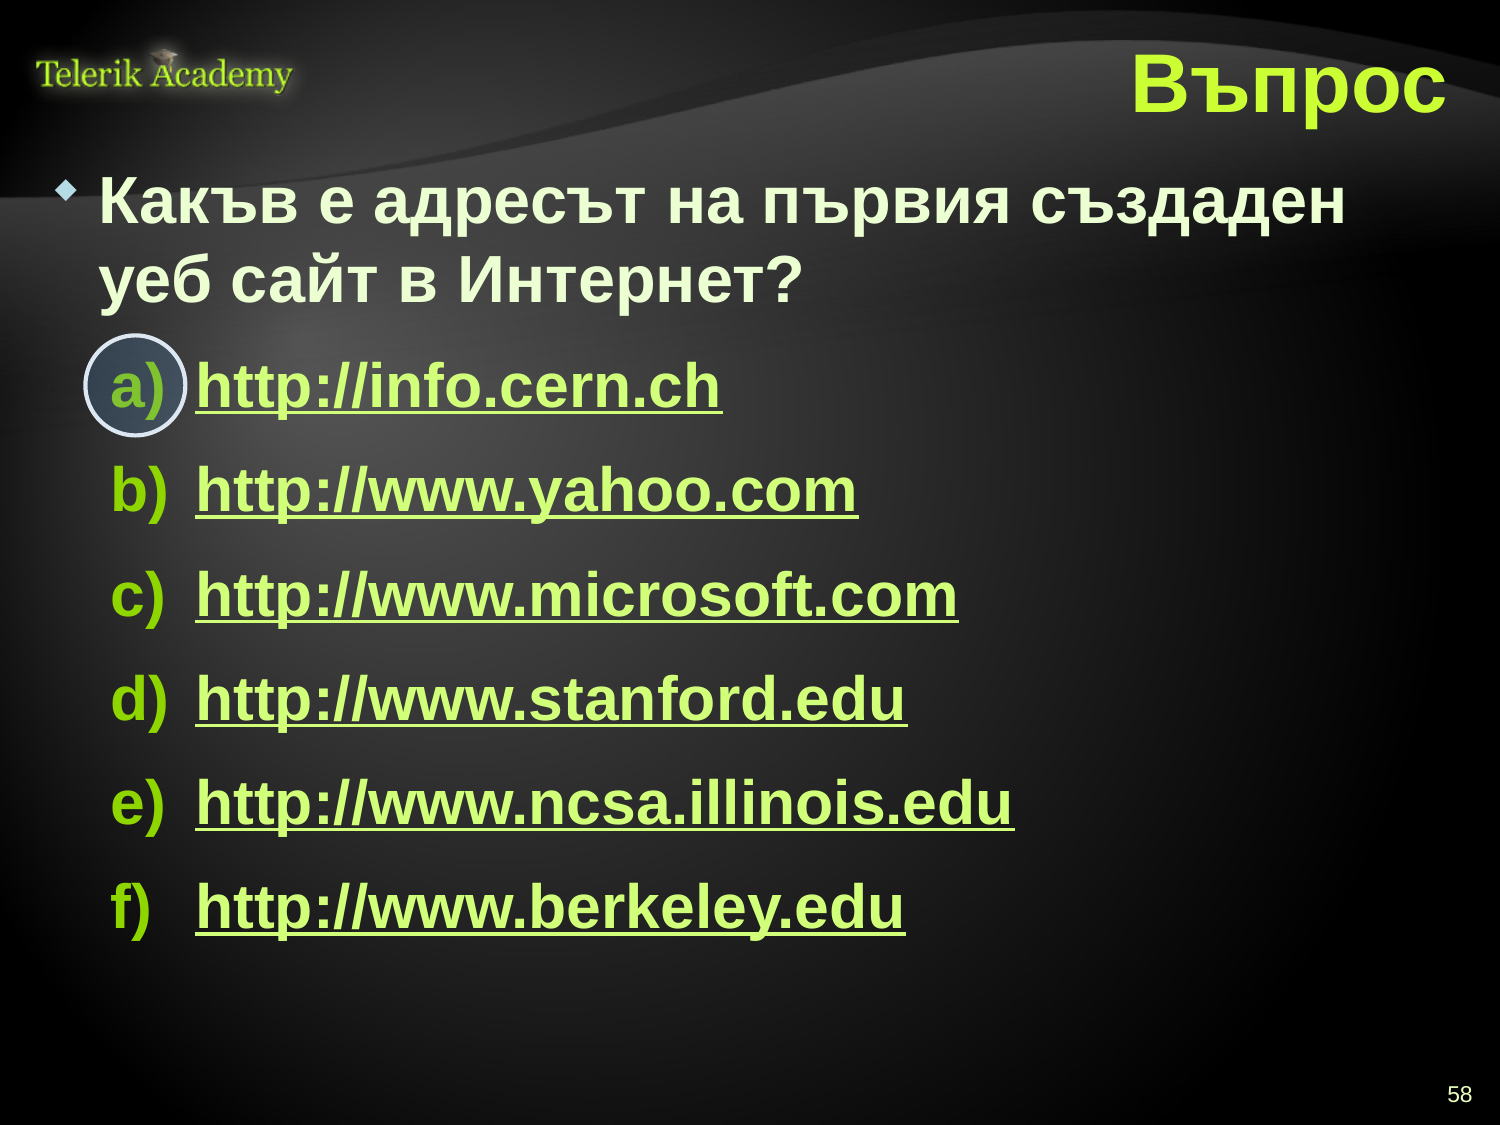

# Въпрос
Какъв е адресът на първия създаден уеб сайт в Интернет?
http://info.cern.ch
http://www.yahoo.com
http://www.microsoft.com
http://www.stanford.edu
http://www.ncsa.illinois.edu
http://www.berkeley.edu

58